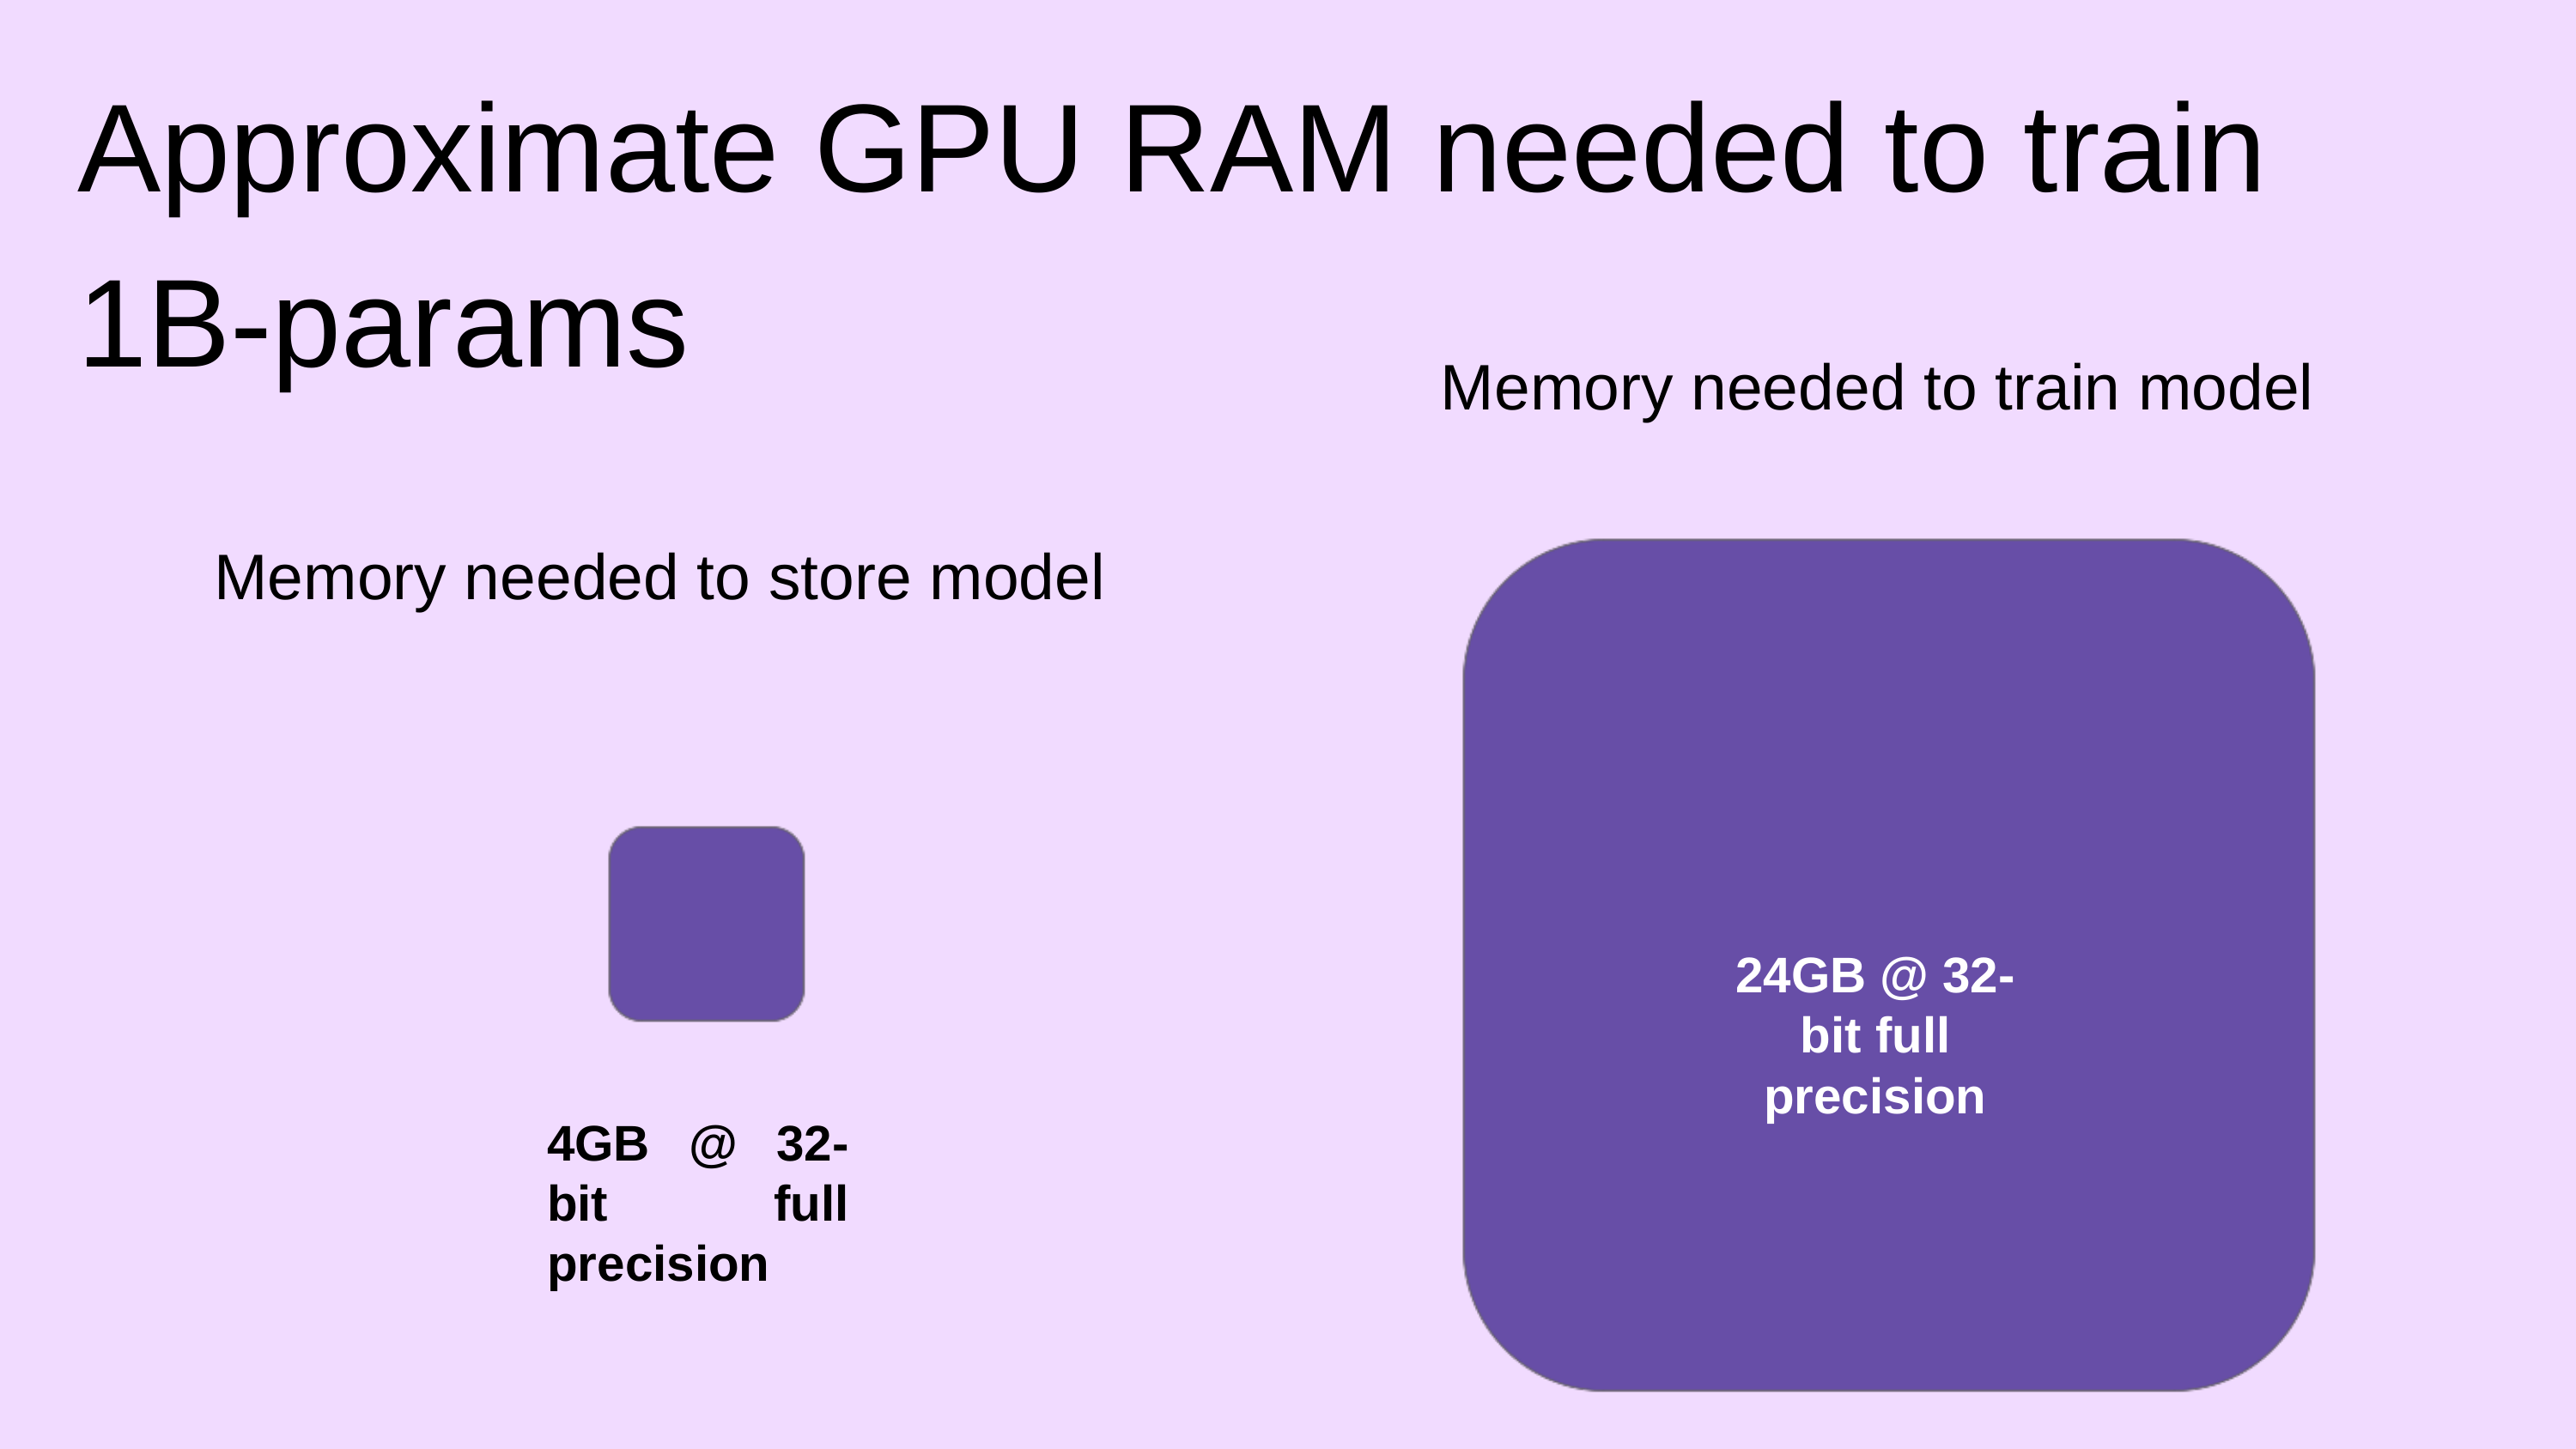

Approximate GPU RAM needed to train 1B-params

Memory needed to train model
Memory needed to store model

24GB @ 32-bit full precision
4GB @ 32-bit full precision